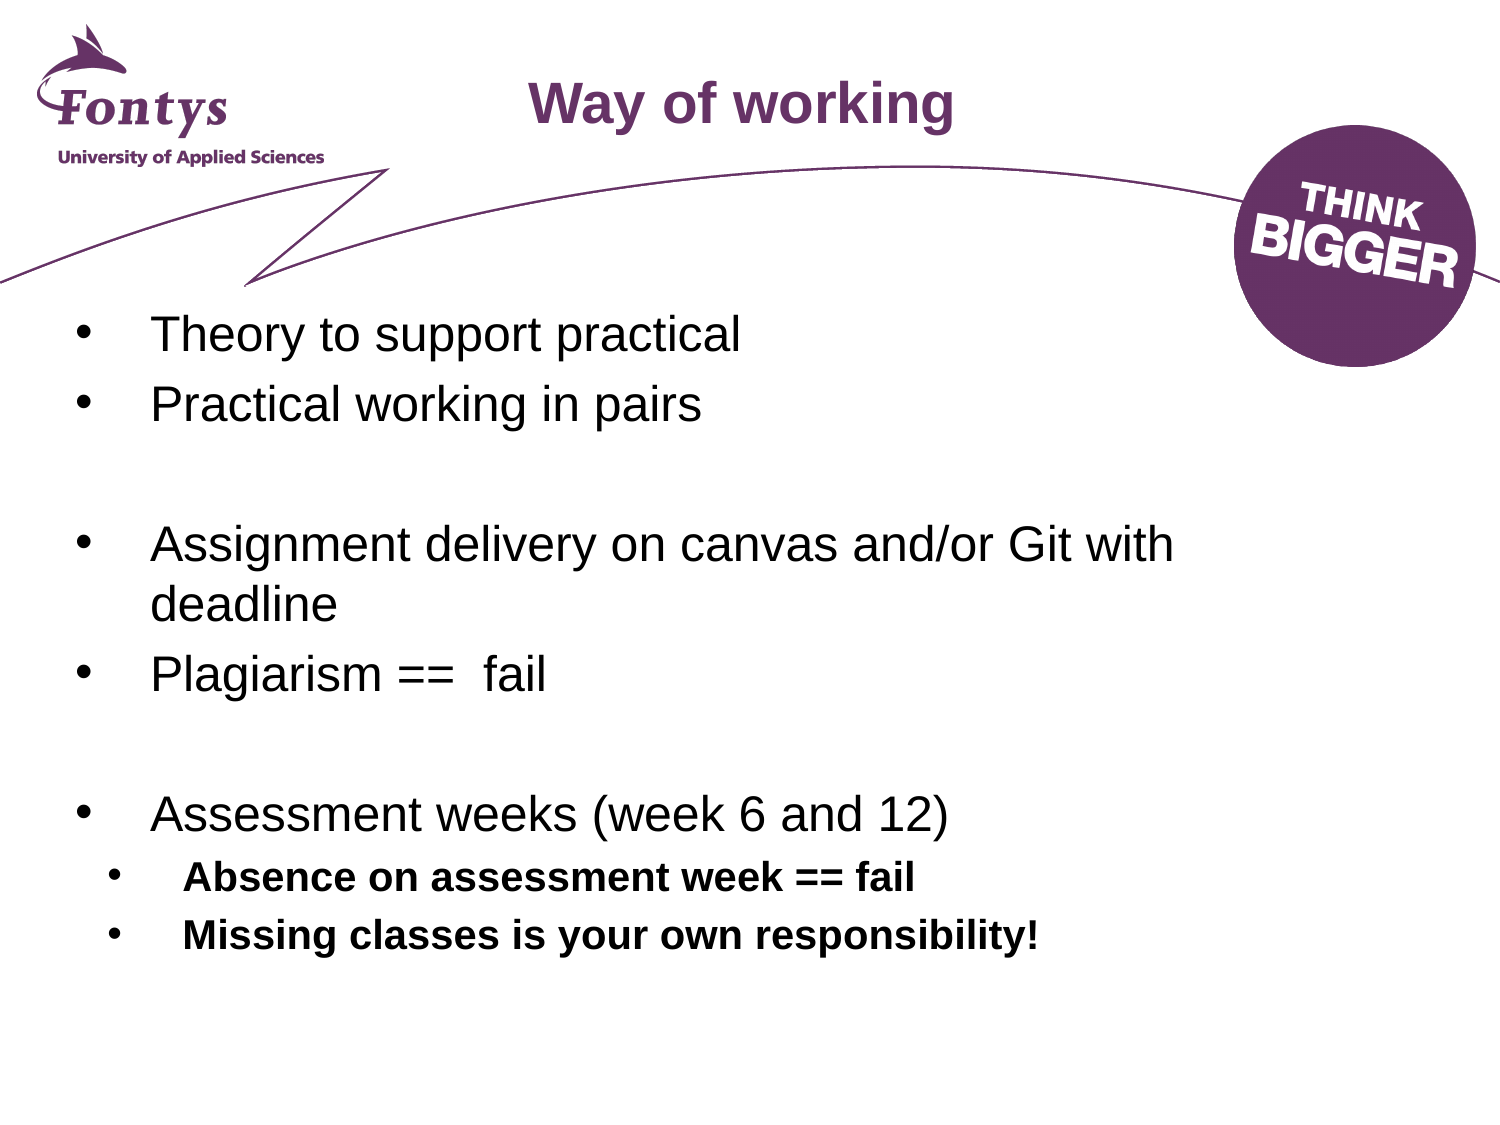

# Way of working
Theory to support practical
Practical working in pairs

Assignment delivery on canvas and/or Git with deadline
Plagiarism ==  fail

Assessment weeks (week 6 and 12)
Absence on assessment week == fail
Missing classes is your own responsibility!